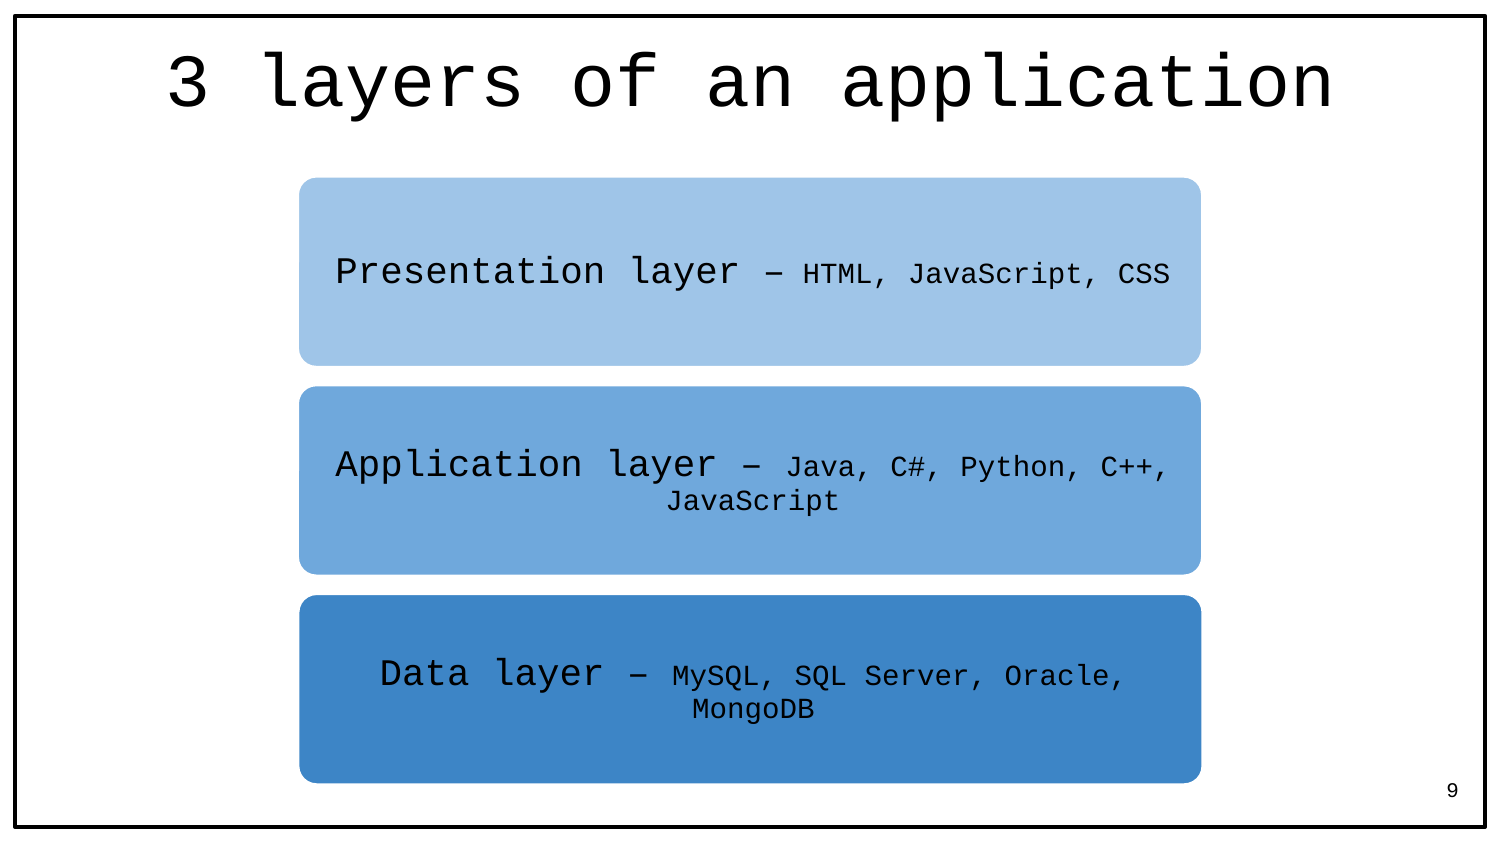

3 layers of an application
Data layer – MySQL, SQL Server, Oracle, MongoDB
Application layer – Java, C#, Python, C++, JavaScript
Presentation layer – HTML, JavaScript, CSS
9